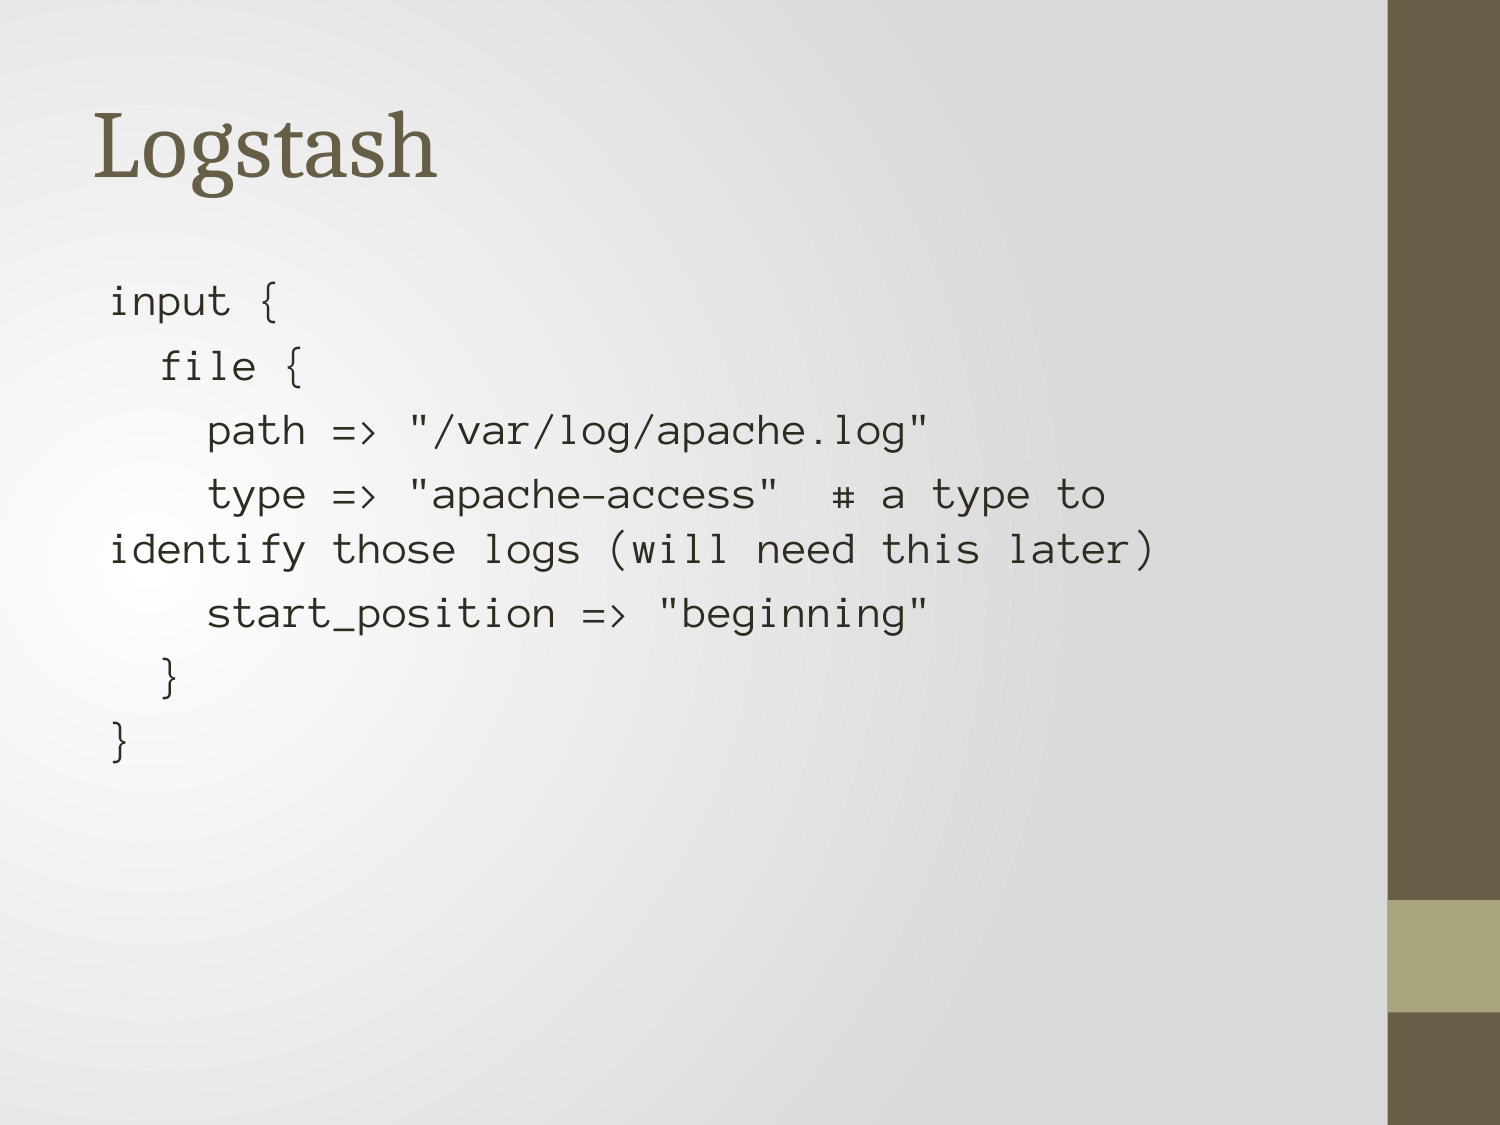

# Logstash
input {
  file {
    path => "/var/log/apache.log"
    type => "apache-access"  # a type to identify those logs (will need this later)
    start_position => "beginning"
  }
}